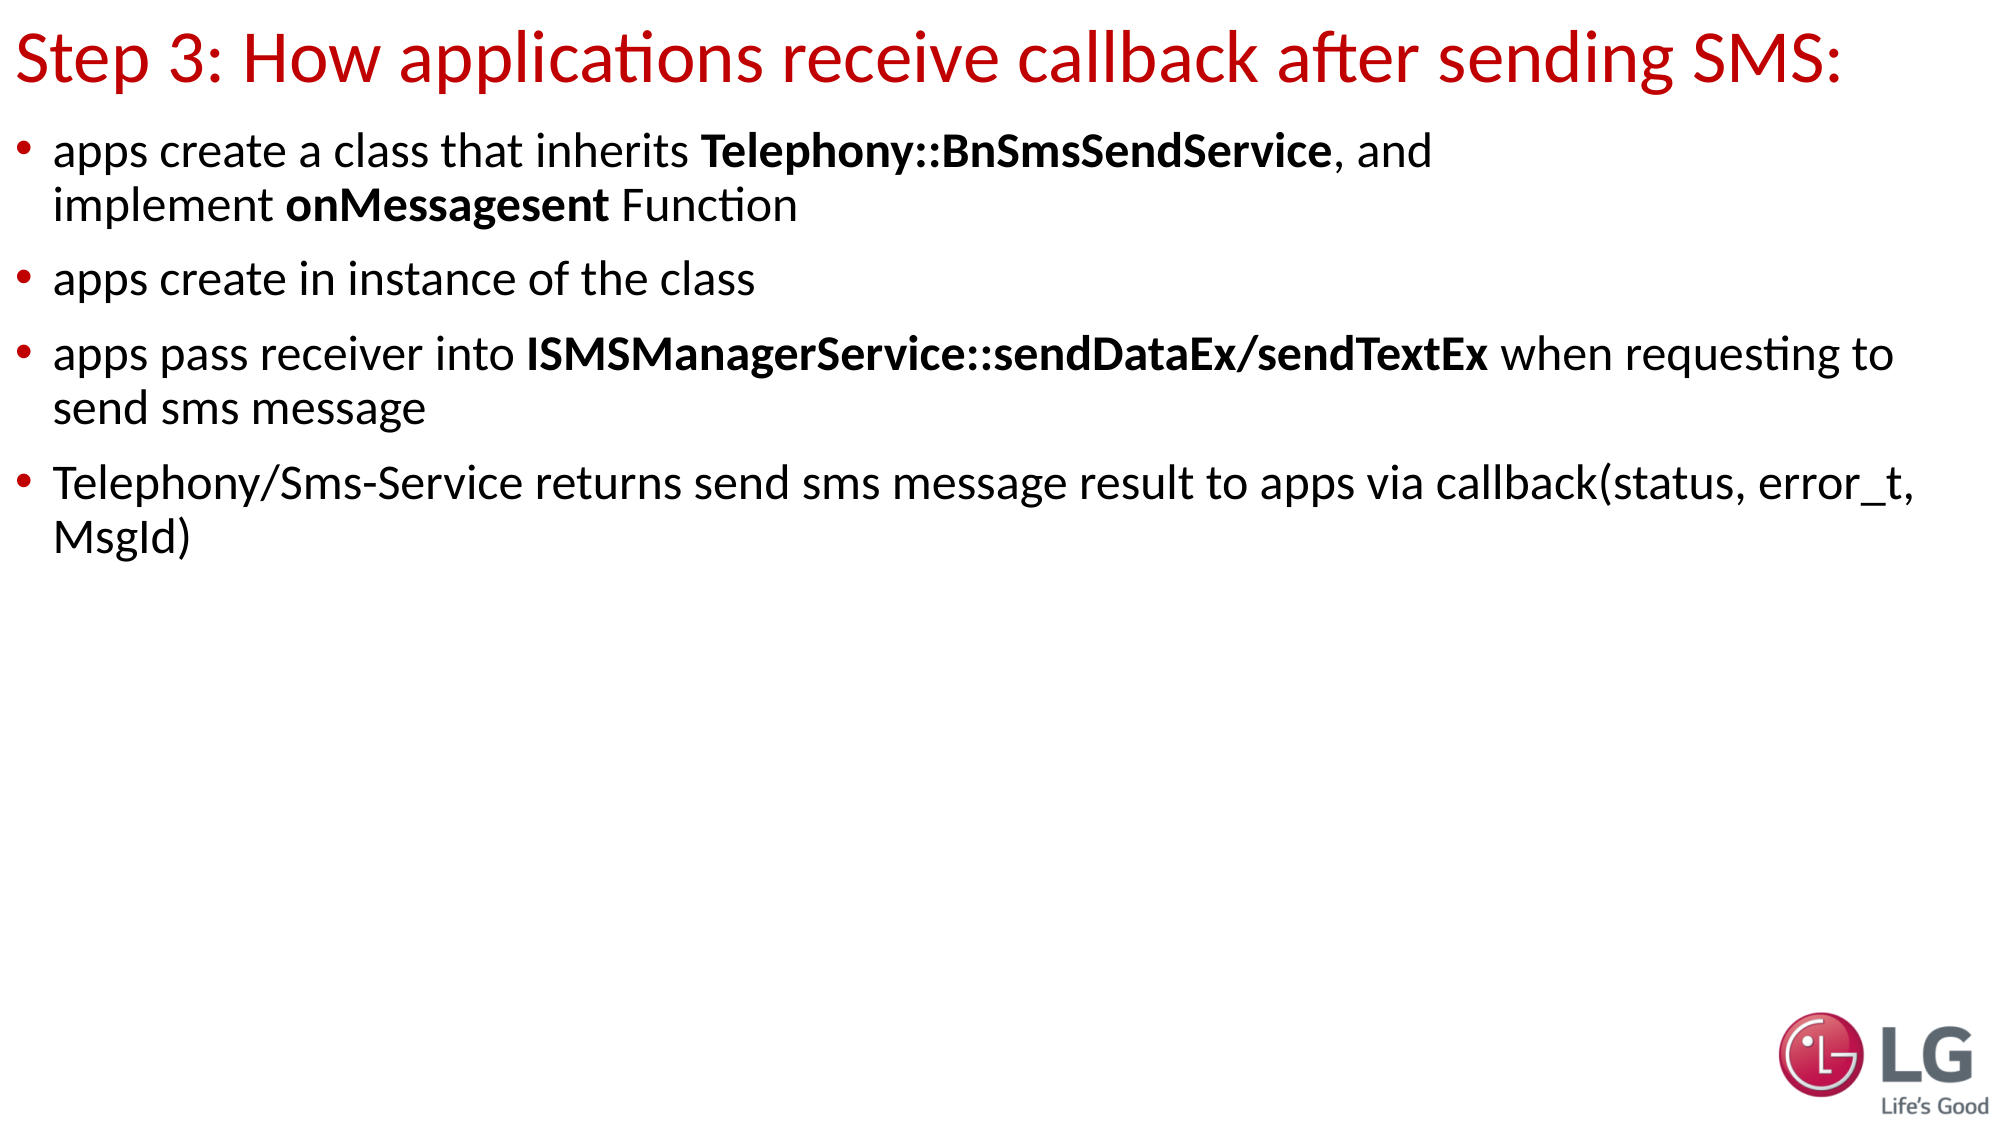

# Step 3: How applications receive callback after sending SMS:
apps create a class that inherits Telephony::BnSmsSendService, and implement onMessagesent Function
apps create in instance of the class
apps pass receiver into ISMSManagerService::sendDataEx/sendTextEx when requesting to send sms message
Telephony/Sms-Service returns send sms message result to apps via callback(status, error_t, MsgId)